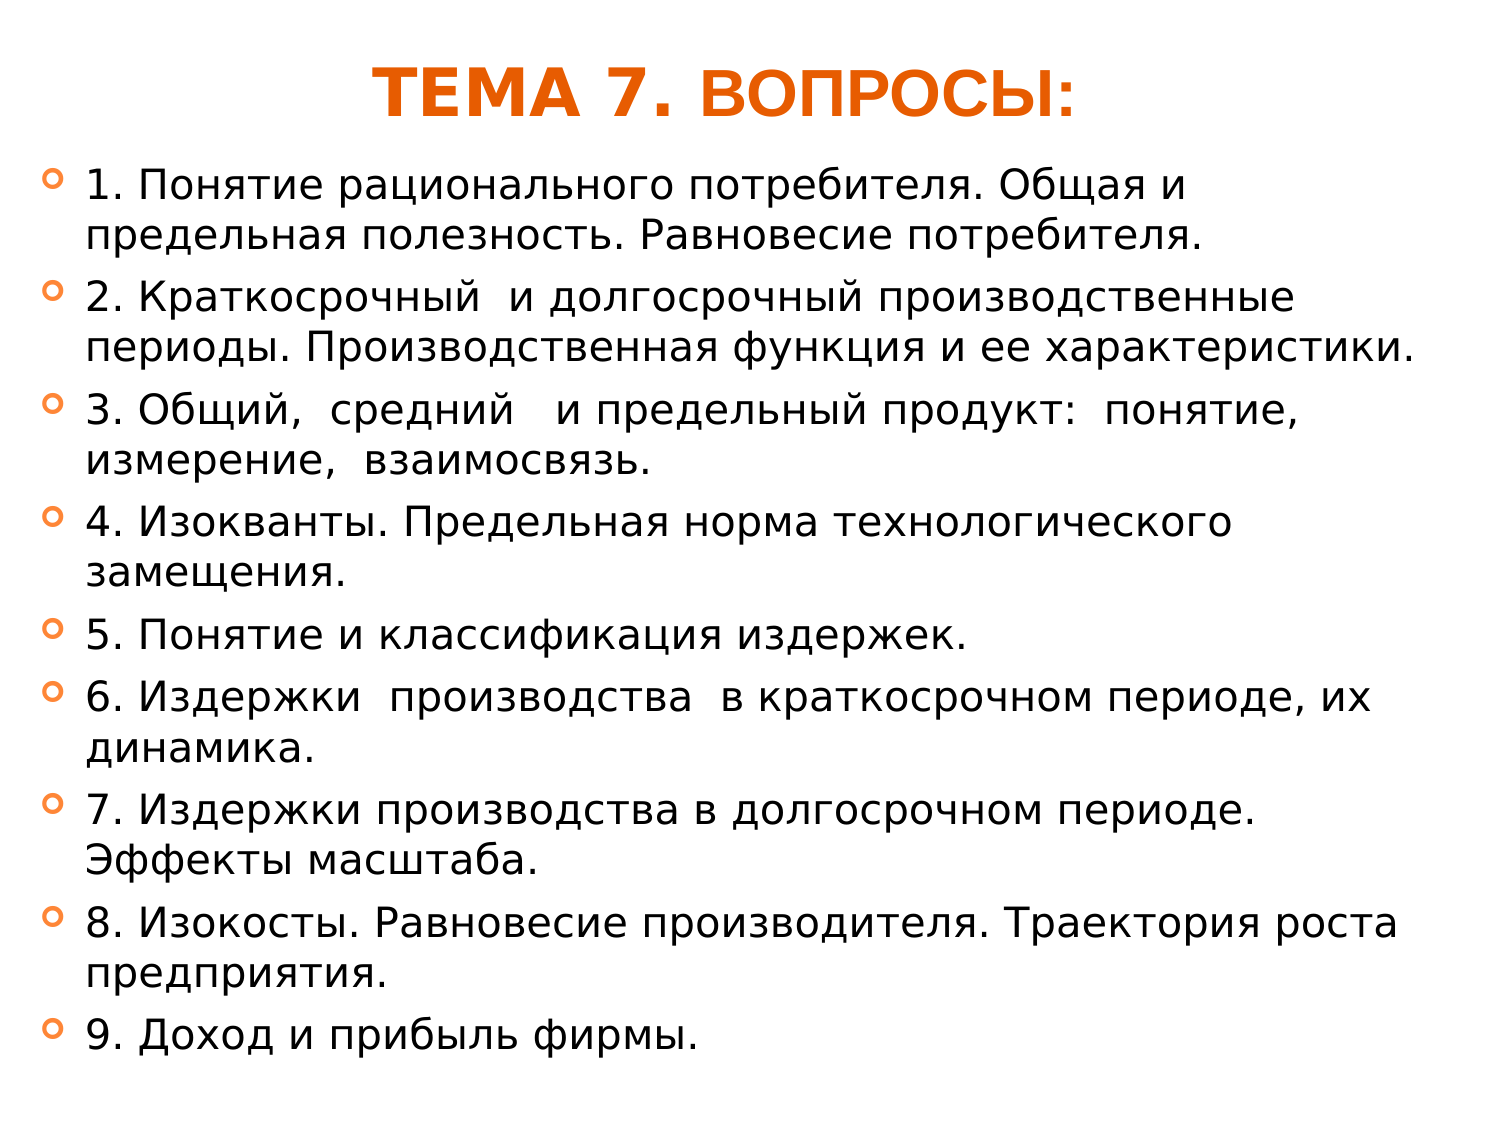

# ТЕМА 7. ВОПРОСЫ:
1. Понятие рационального потребителя. Общая и предельная полезность. Равновесие потребителя.
2. Краткосрочный  и долгосрочный производственные периоды. Производственная функция и ее характеристики.
3. Общий,  средний   и предельный продукт:  понятие, измерение,  взаимосвязь.
4. Изокванты. Предельная норма технологического замещения.
5. Понятие и классификация издержек.
6. Издержки  производства  в краткосрочном периоде, их динамика.
7. Издержки производства в долгосрочном периоде.  Эффекты масштаба.
8. Изокосты. Равновесие производителя. Траектория роста предприятия.
9. Доход и прибыль фирмы.